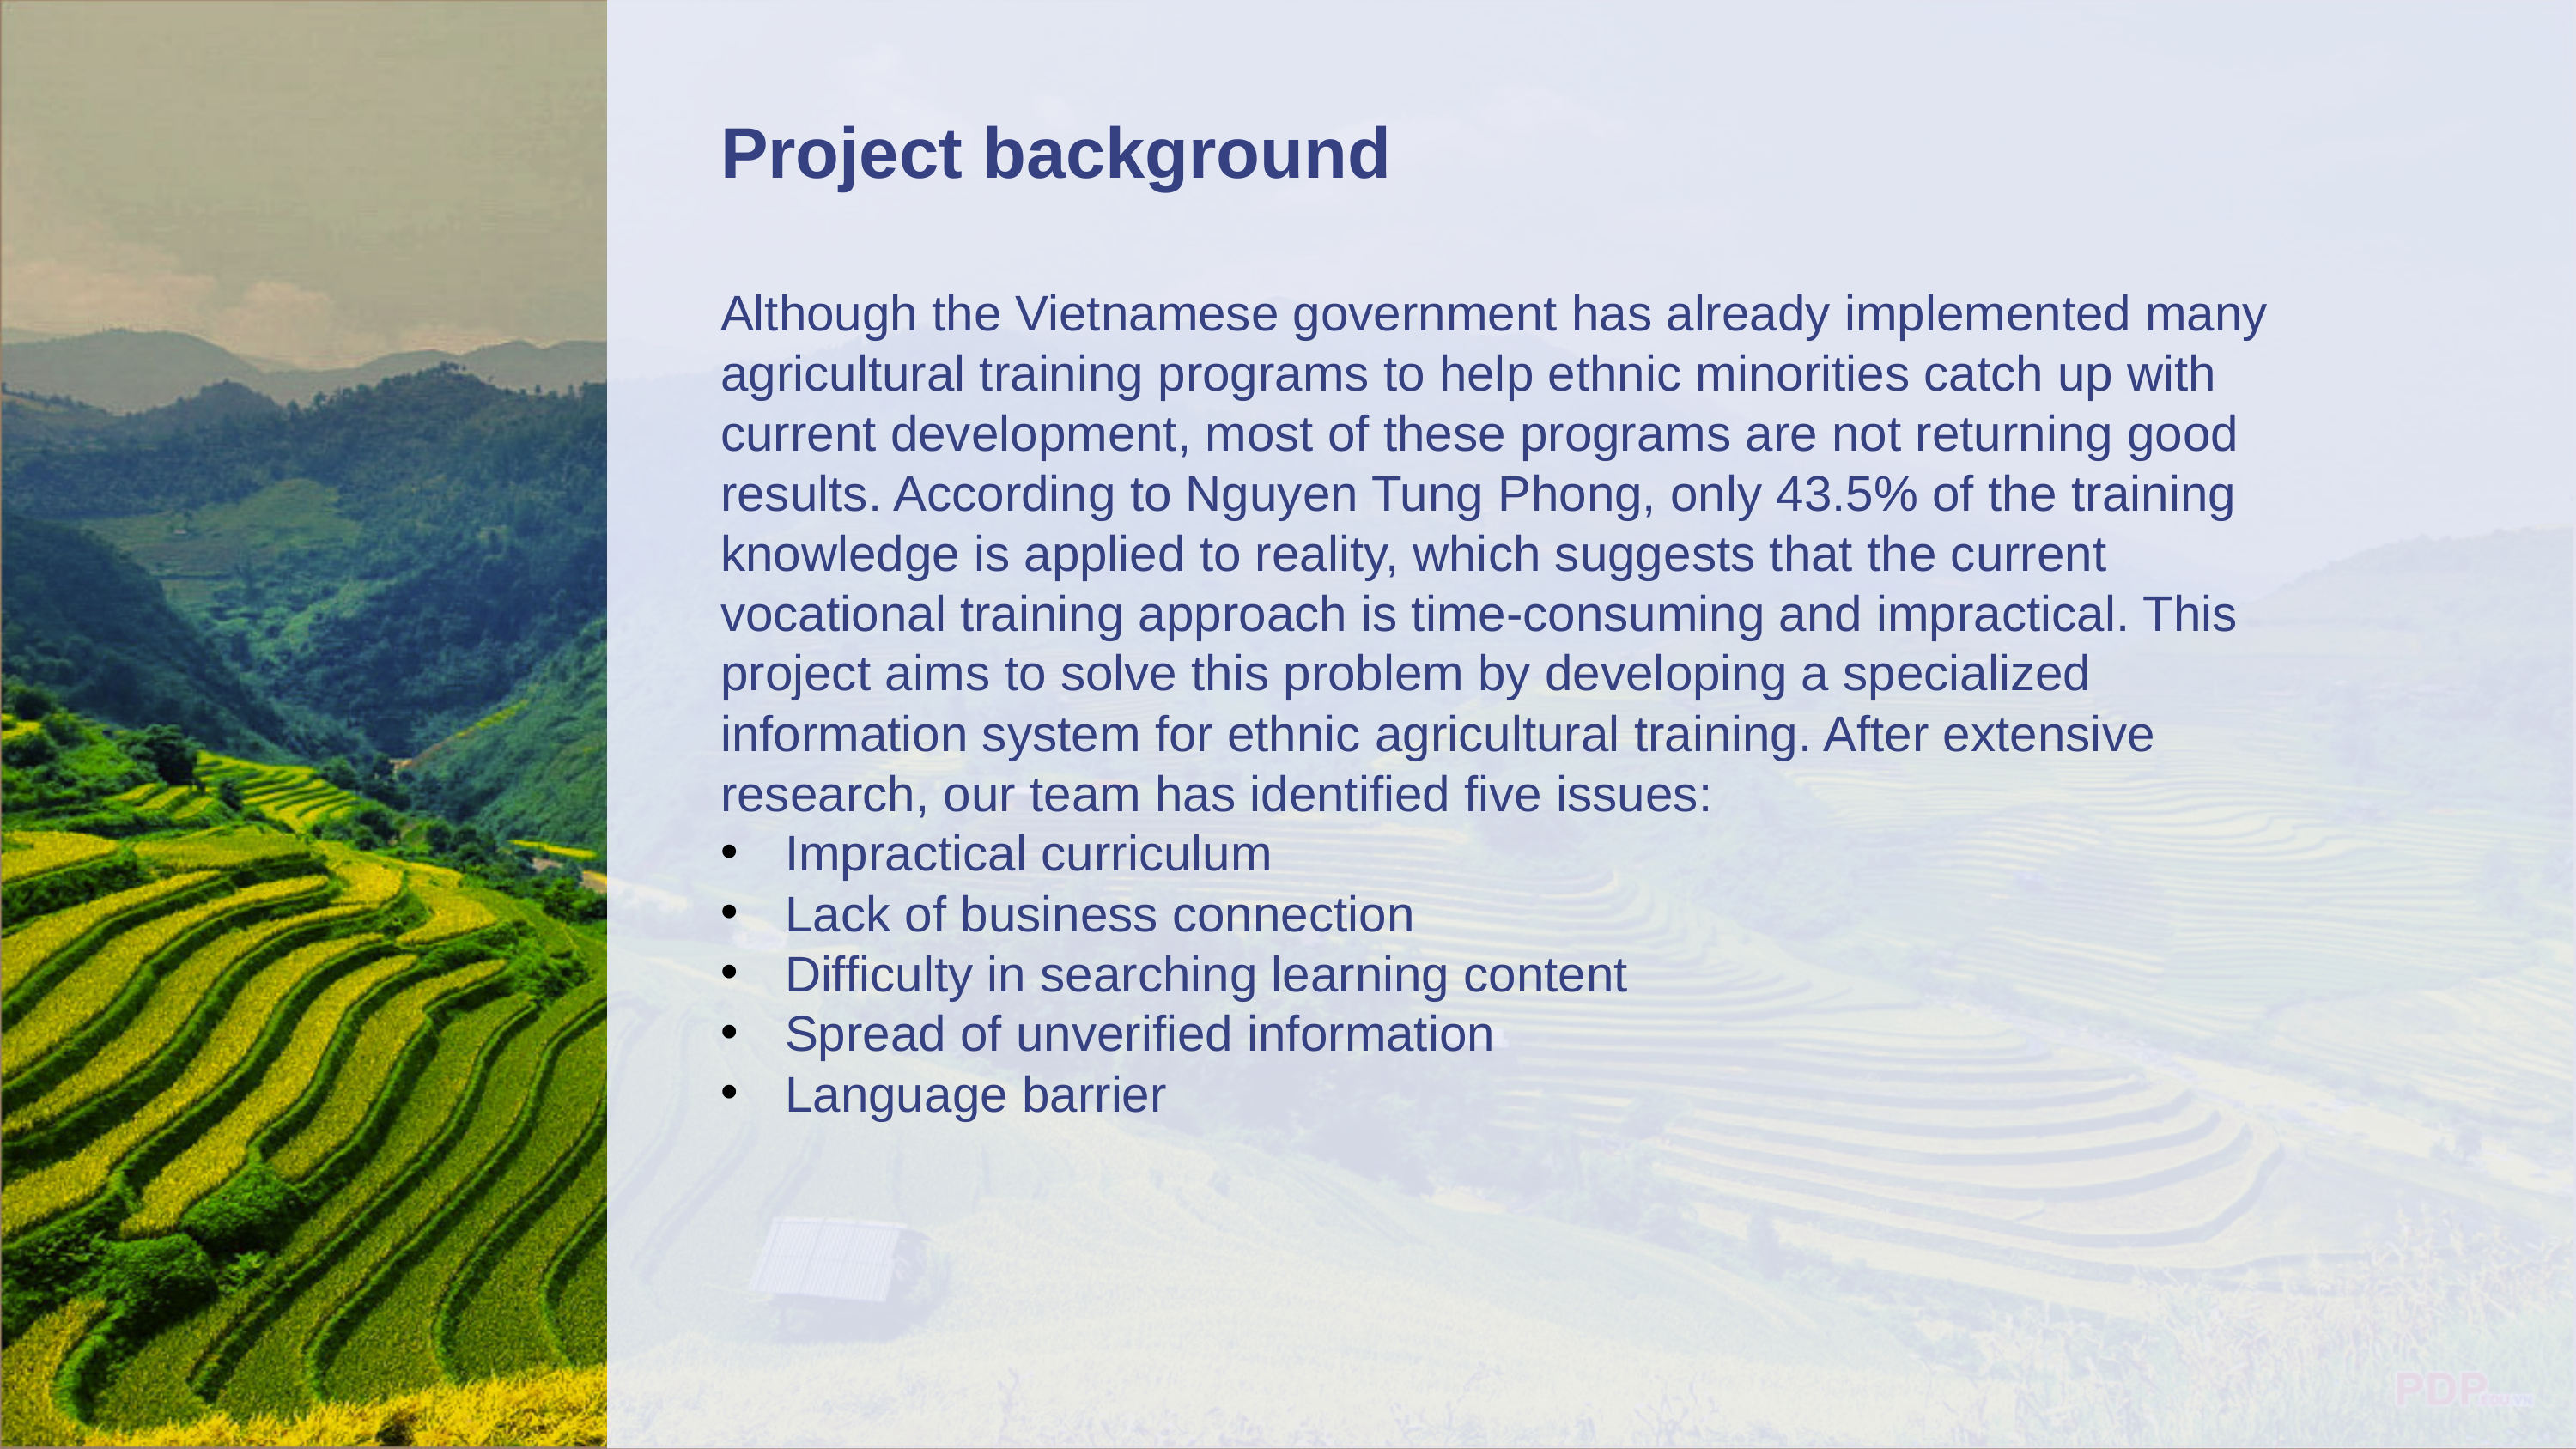

Project background
Although the Vietnamese government has already implemented many agricultural training programs to help ethnic minorities catch up with current development, most of these programs are not returning good results. According to Nguyen Tung Phong, only 43.5% of the training knowledge is applied to reality, which suggests that the current vocational training approach is time-consuming and impractical. This project aims to solve this problem by developing a specialized information system for ethnic agricultural training. After extensive research, our team has identified five issues:
Impractical curriculum
Lack of business connection
Difficulty in searching learning content
Spread of unverified information
Language barrier